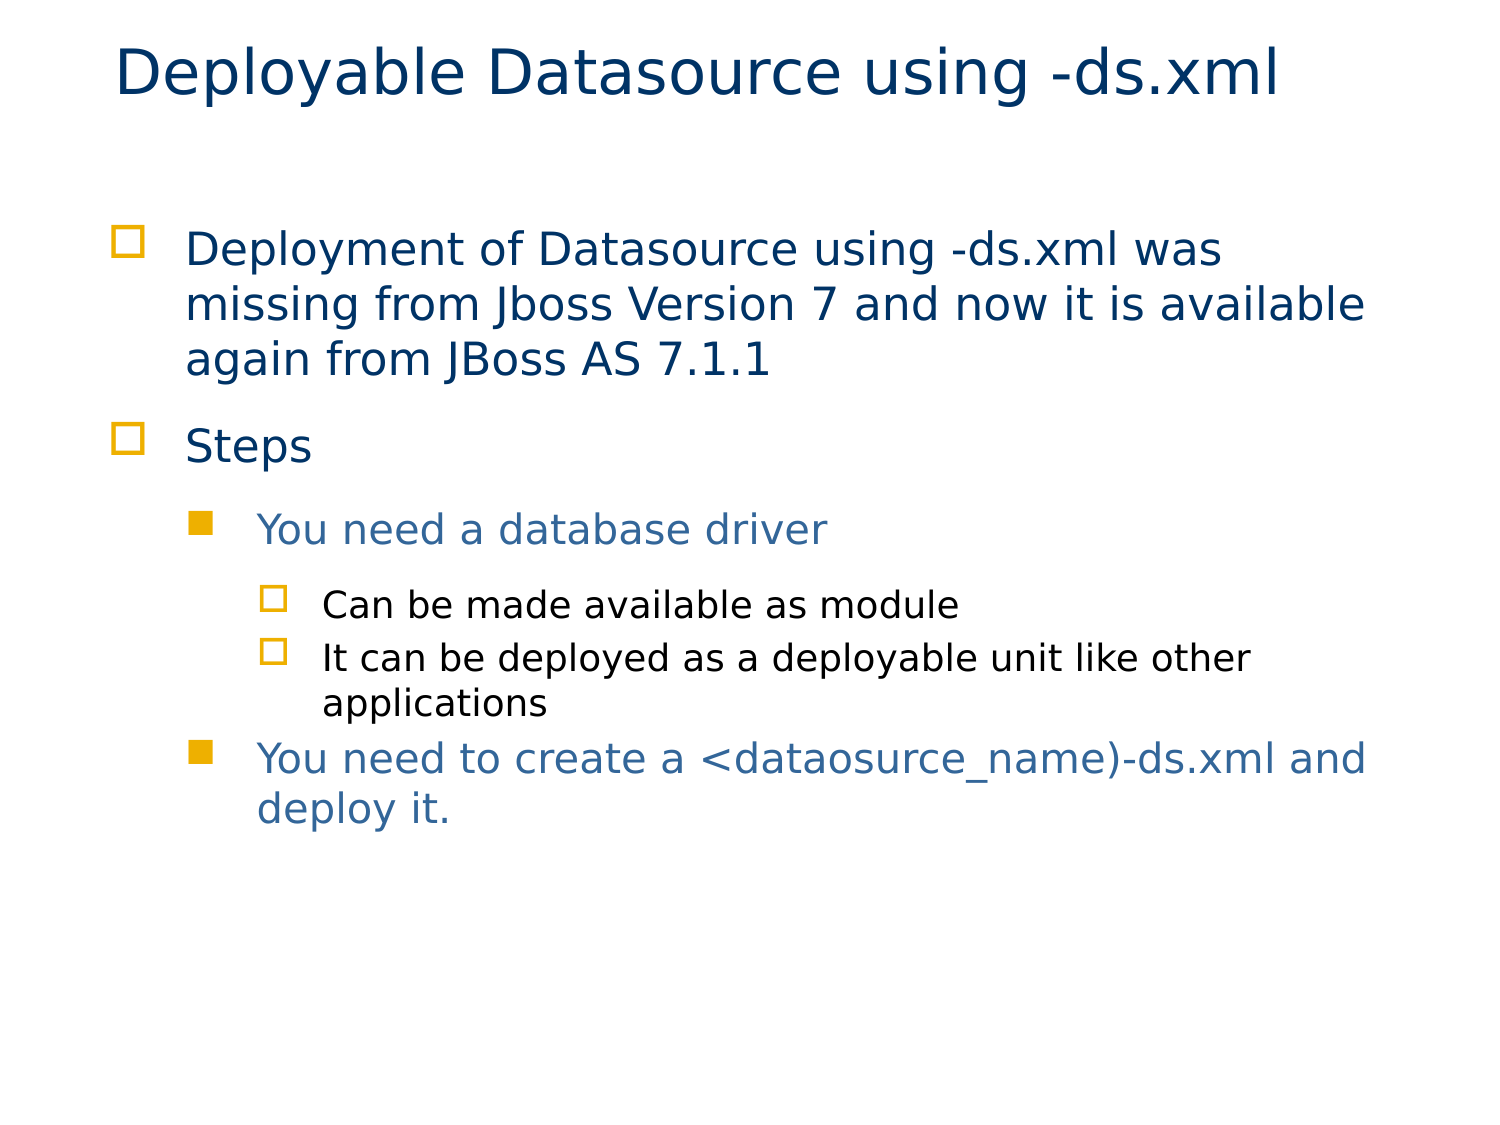

# Deployable Datasource using -ds.xml
Deployment of Datasource using -ds.xml was missing from Jboss Version 7 and now it is available again from JBoss AS 7.1.1
Steps
You need a database driver
Can be made available as module
It can be deployed as a deployable unit like other applications
You need to create a <dataosurce_name)-ds.xml and deploy it.